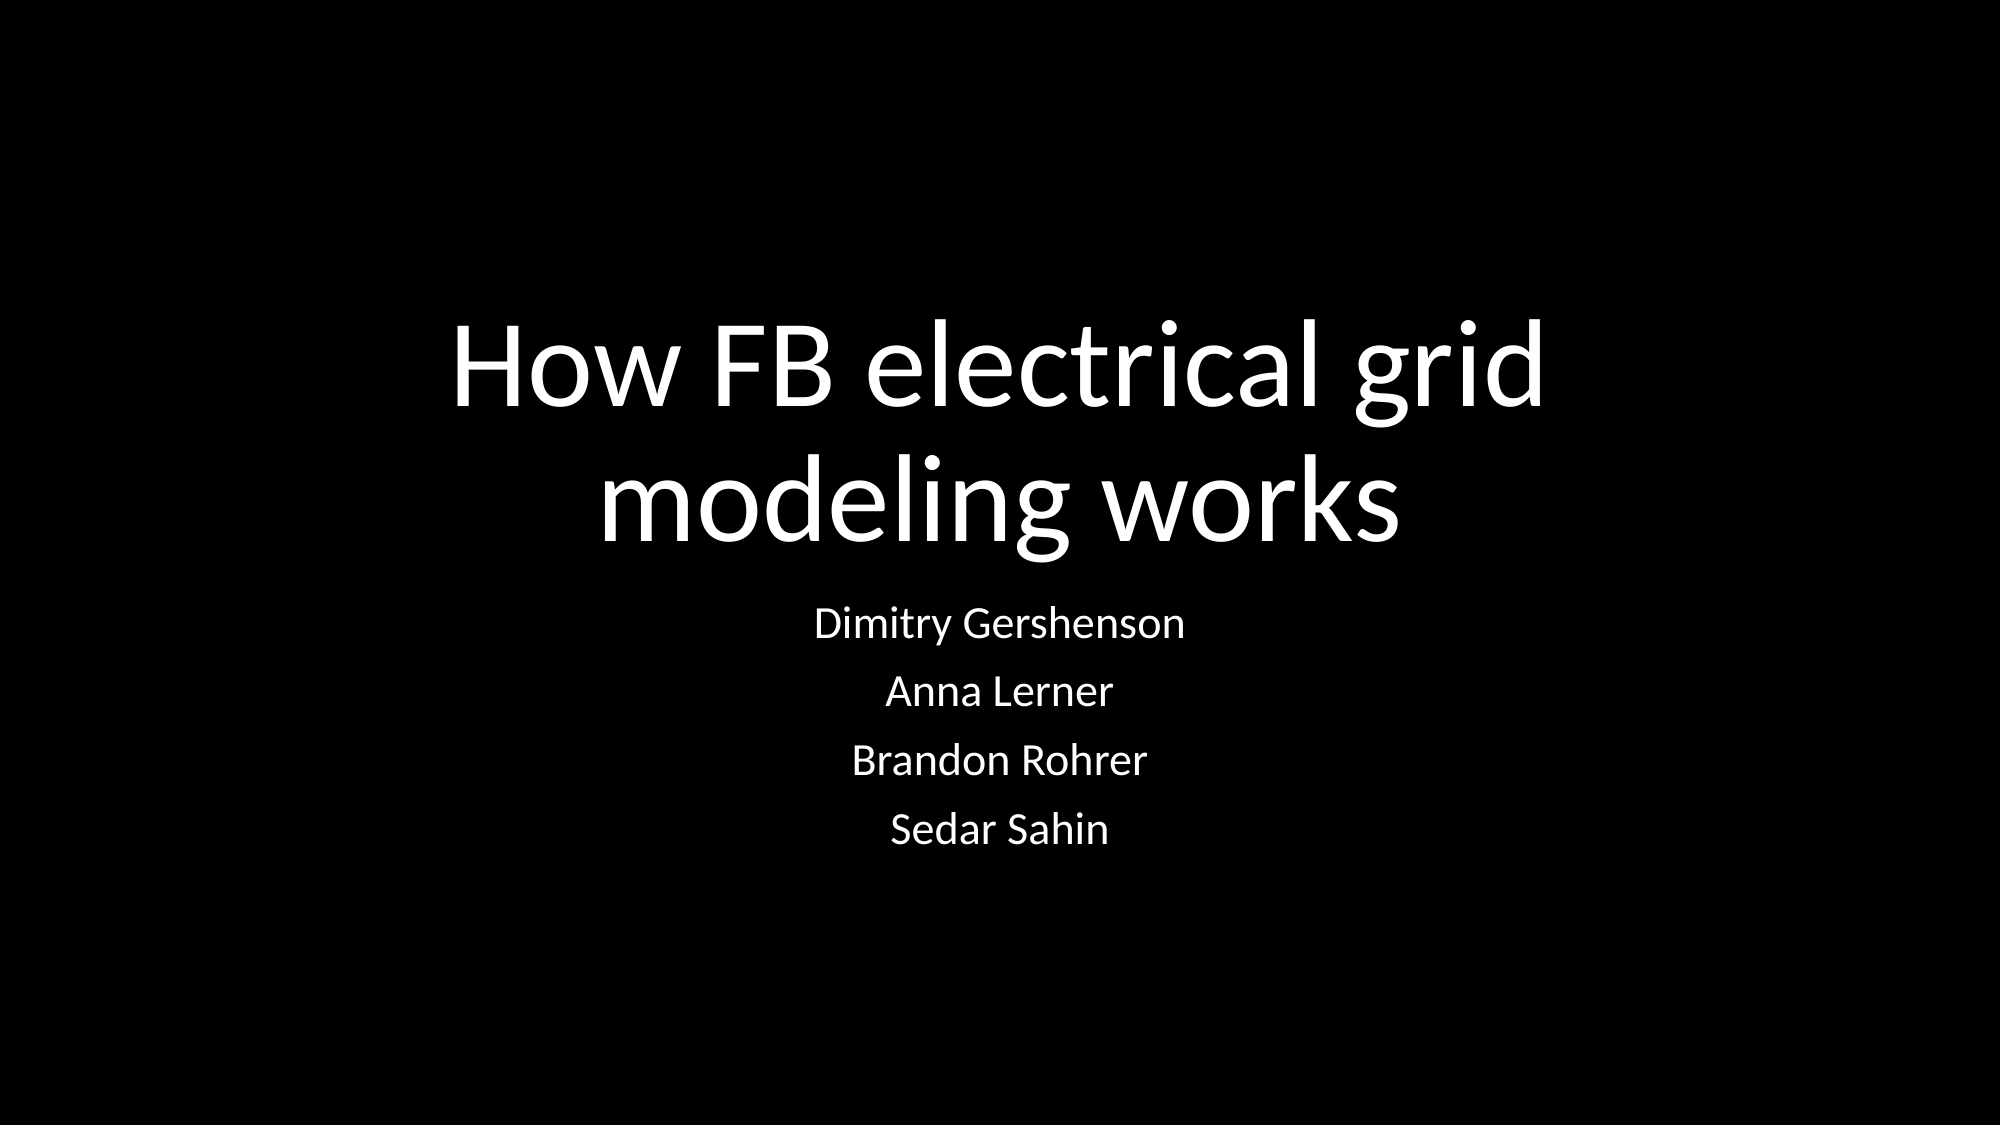

# How FB electrical grid modeling works
Dimitry Gershenson
Anna Lerner
Brandon Rohrer
Sedar Sahin